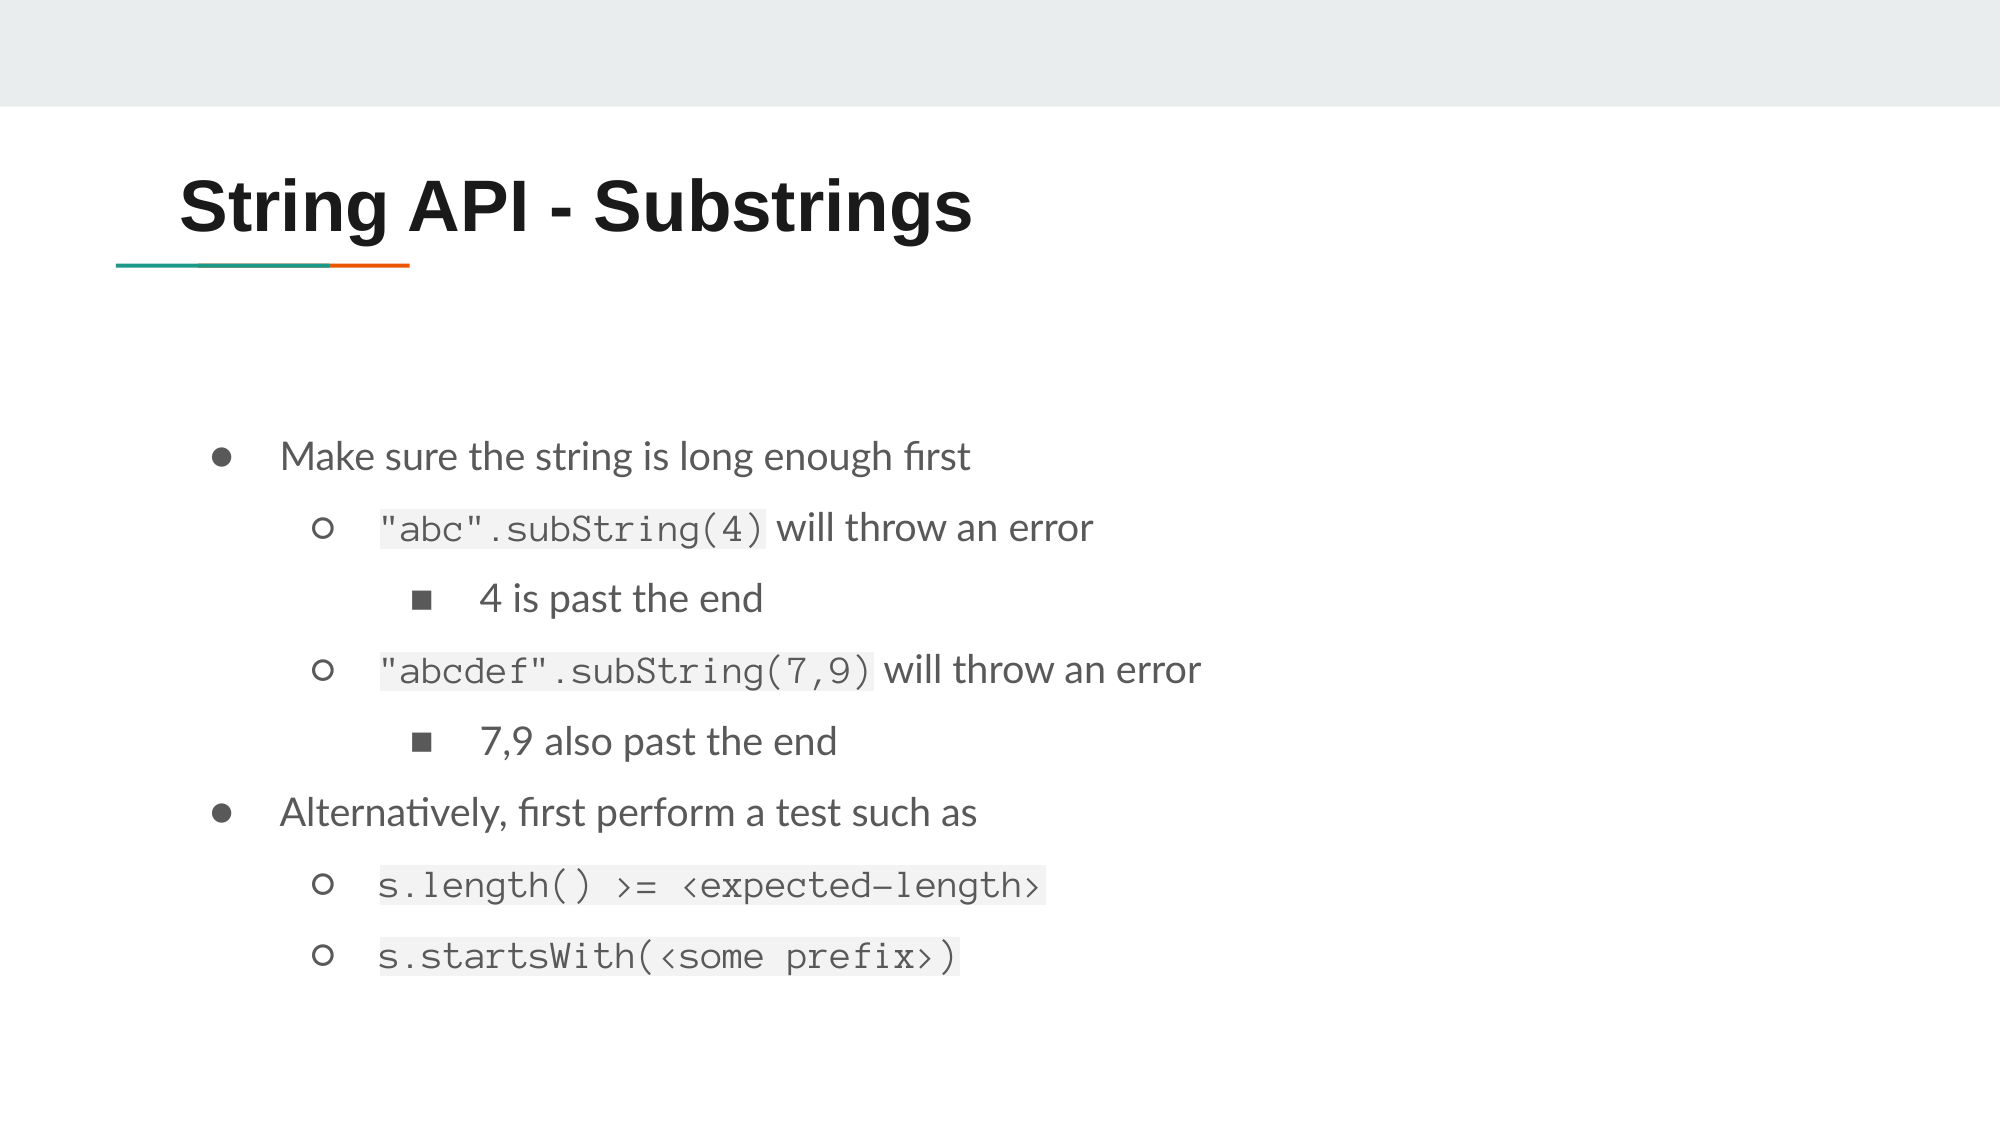

# String API - Substrings
Make sure the string is long enough first
"abc".subString(4) will throw an error
4 is past the end
"abcdef".subString(7,9) will throw an error
7,9 also past the end
Alternatively, first perform a test such as
s.length() >= <expected-length>
s.startsWith(<some prefix>)